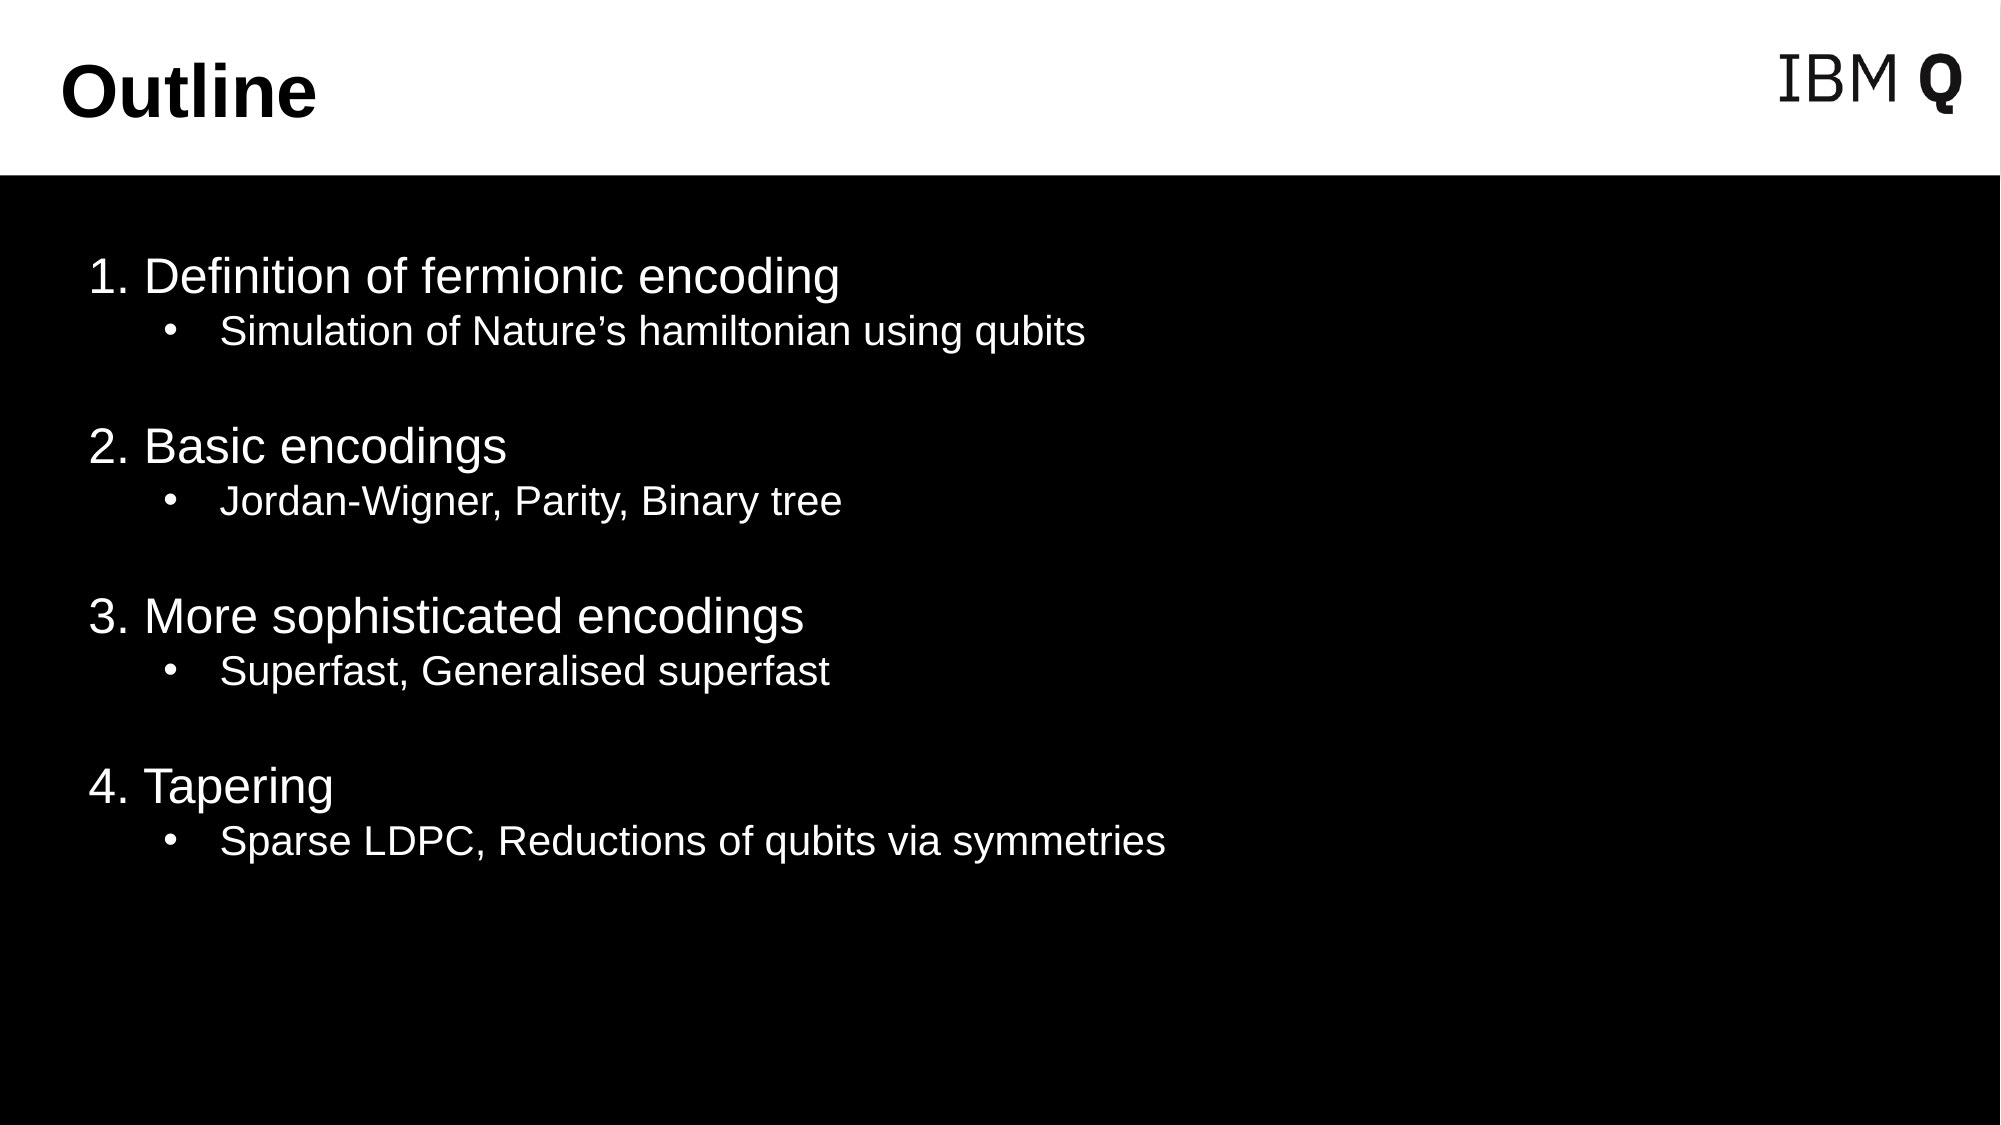

# Outline

1. Definition of fermionic encoding
Simulation of Nature’s hamiltonian using qubits

2. Basic encodings
Jordan-Wigner, Parity, Binary tree

3. More sophisticated encodings
Superfast, Generalised superfast

4. Tapering
Sparse LDPC, Reductions of qubits via symmetries